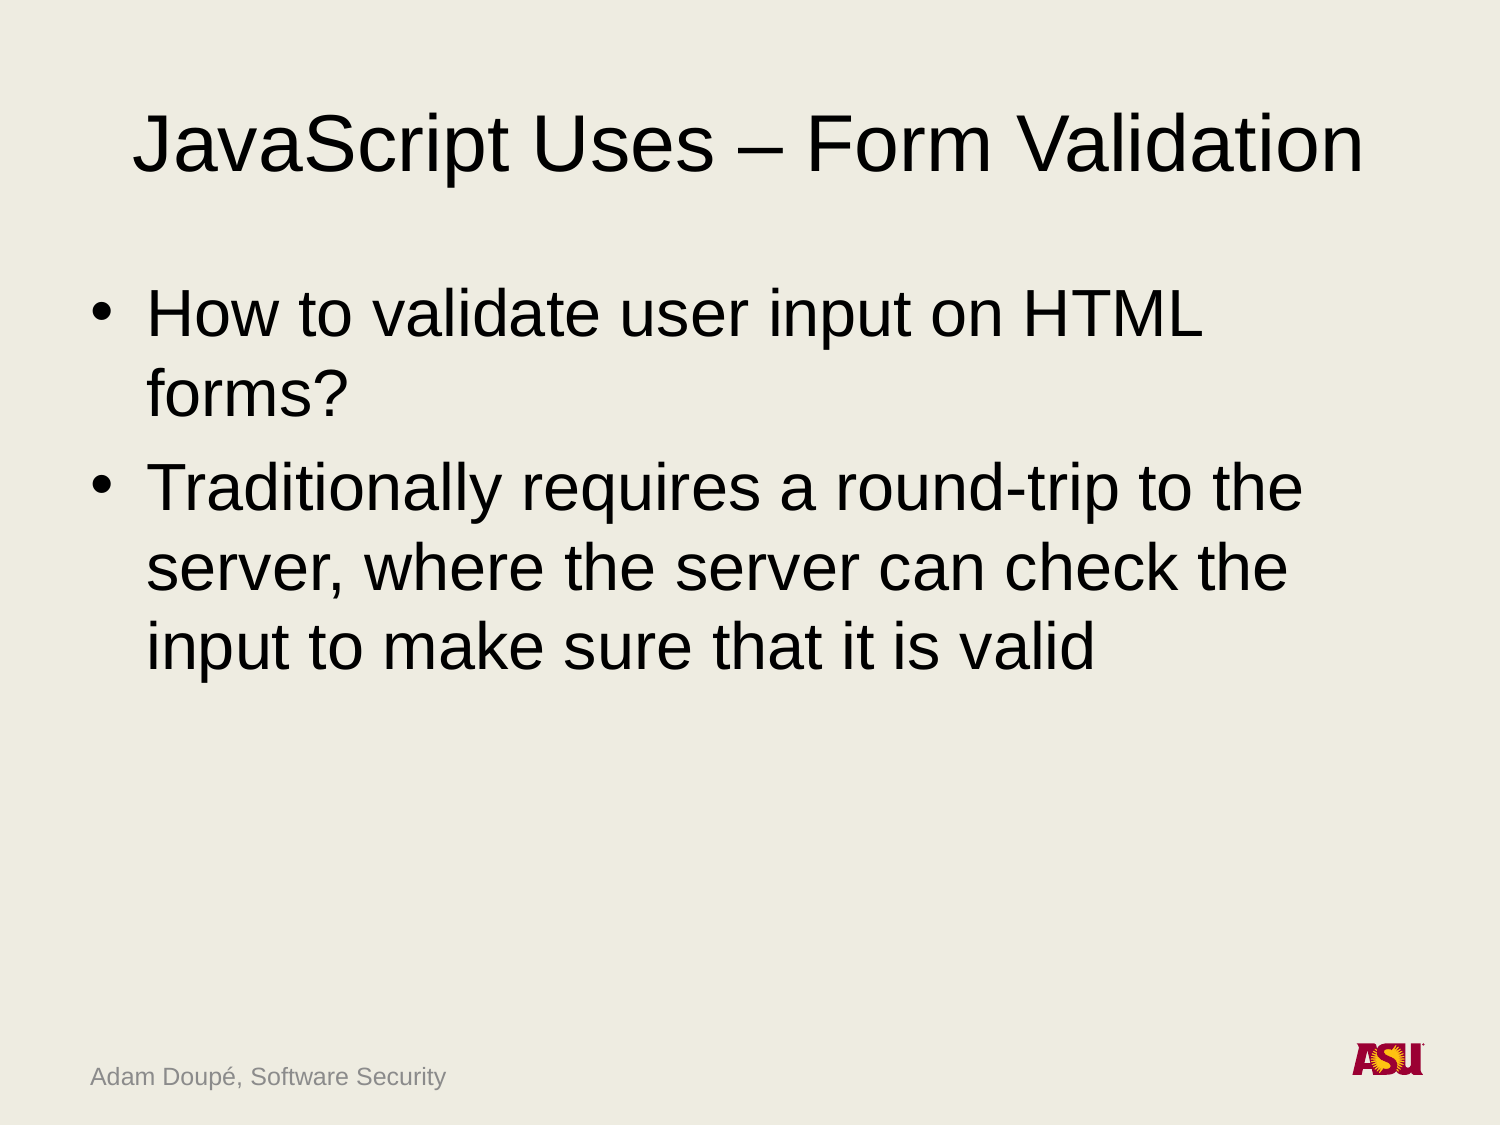

# JavaScript Uses – Form Validation
How to validate user input on HTML forms?
Traditionally requires a round-trip to the server, where the server can check the input to make sure that it is valid